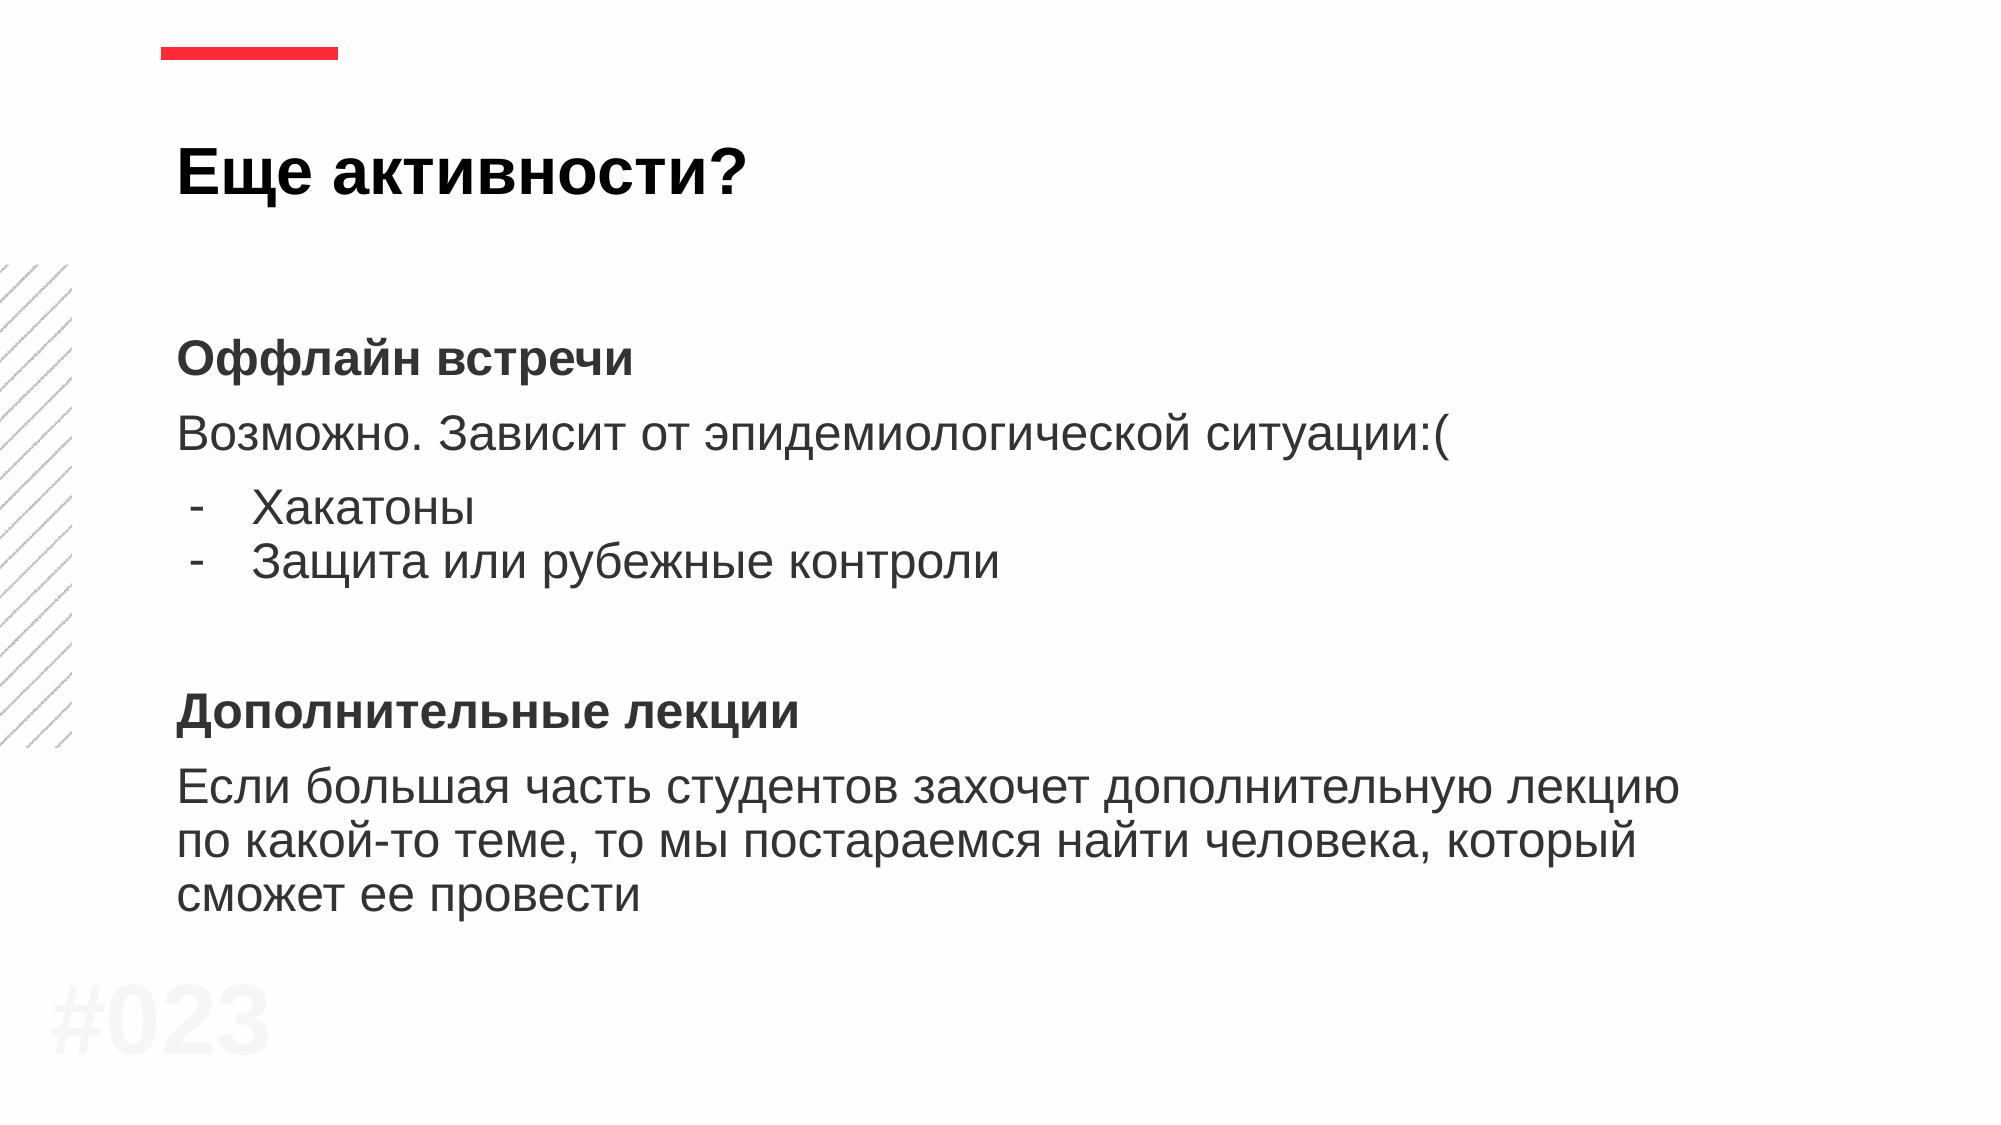

Еще активности?
Оффлайн встречи
Возможно. Зависит от эпидемиологической ситуации:(
Хакатоны
Защита или рубежные контроли

Дополнительные лекции
Если большая часть студентов захочет дополнительную лекцию по какой-то теме, то мы постараемся найти человека, который сможет ее провести
#023